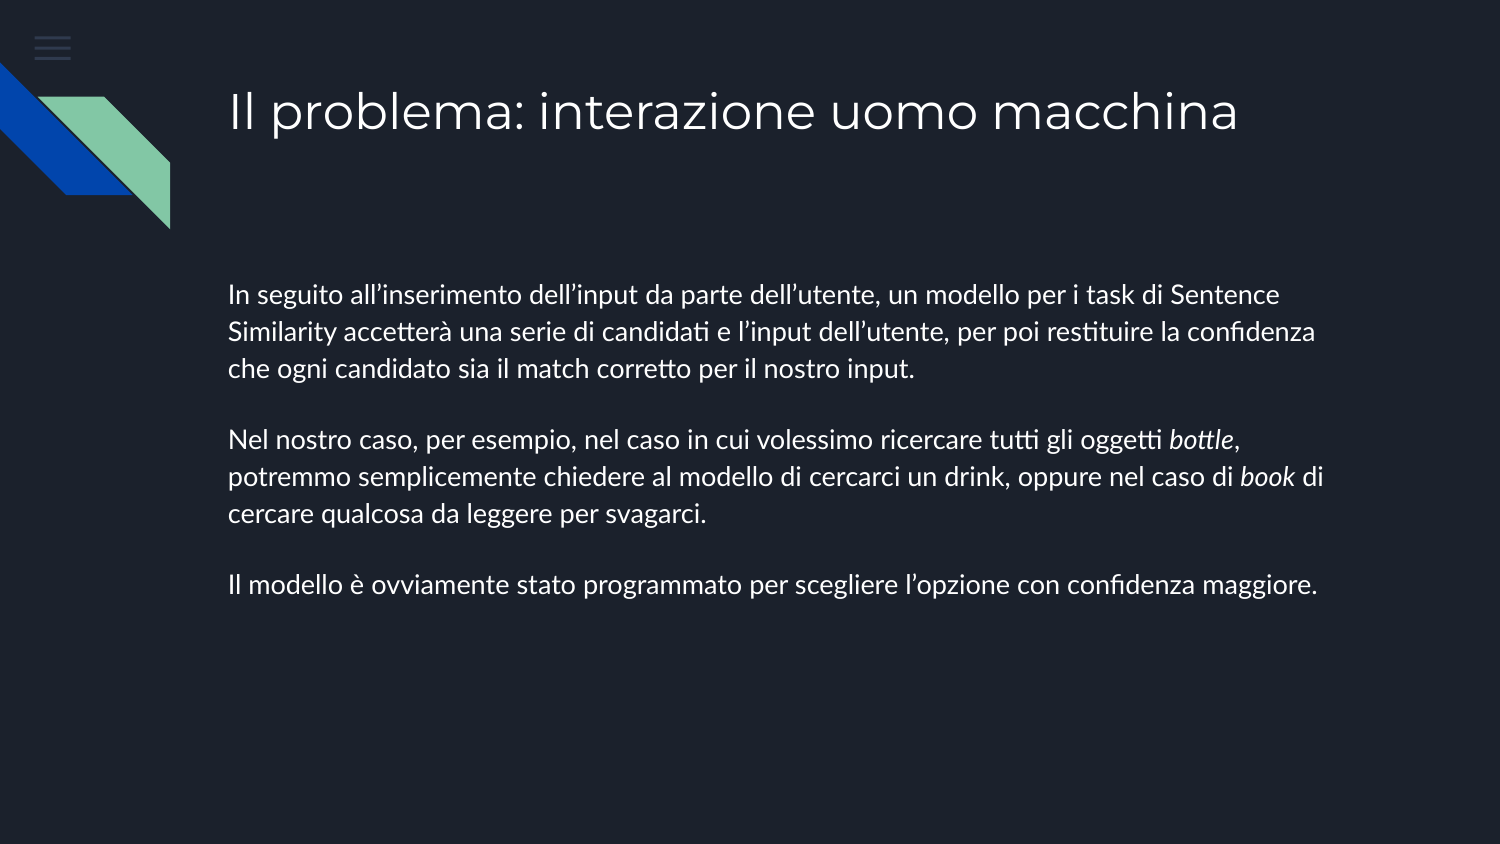

# Il problema: interazione uomo macchina
In seguito all’inserimento dell’input da parte dell’utente, un modello per i task di Sentence Similarity accetterà una serie di candidati e l’input dell’utente, per poi restituire la confidenza che ogni candidato sia il match corretto per il nostro input.
Nel nostro caso, per esempio, nel caso in cui volessimo ricercare tutti gli oggetti bottle, potremmo semplicemente chiedere al modello di cercarci un drink, oppure nel caso di book di cercare qualcosa da leggere per svagarci.
Il modello è ovviamente stato programmato per scegliere l’opzione con confidenza maggiore.